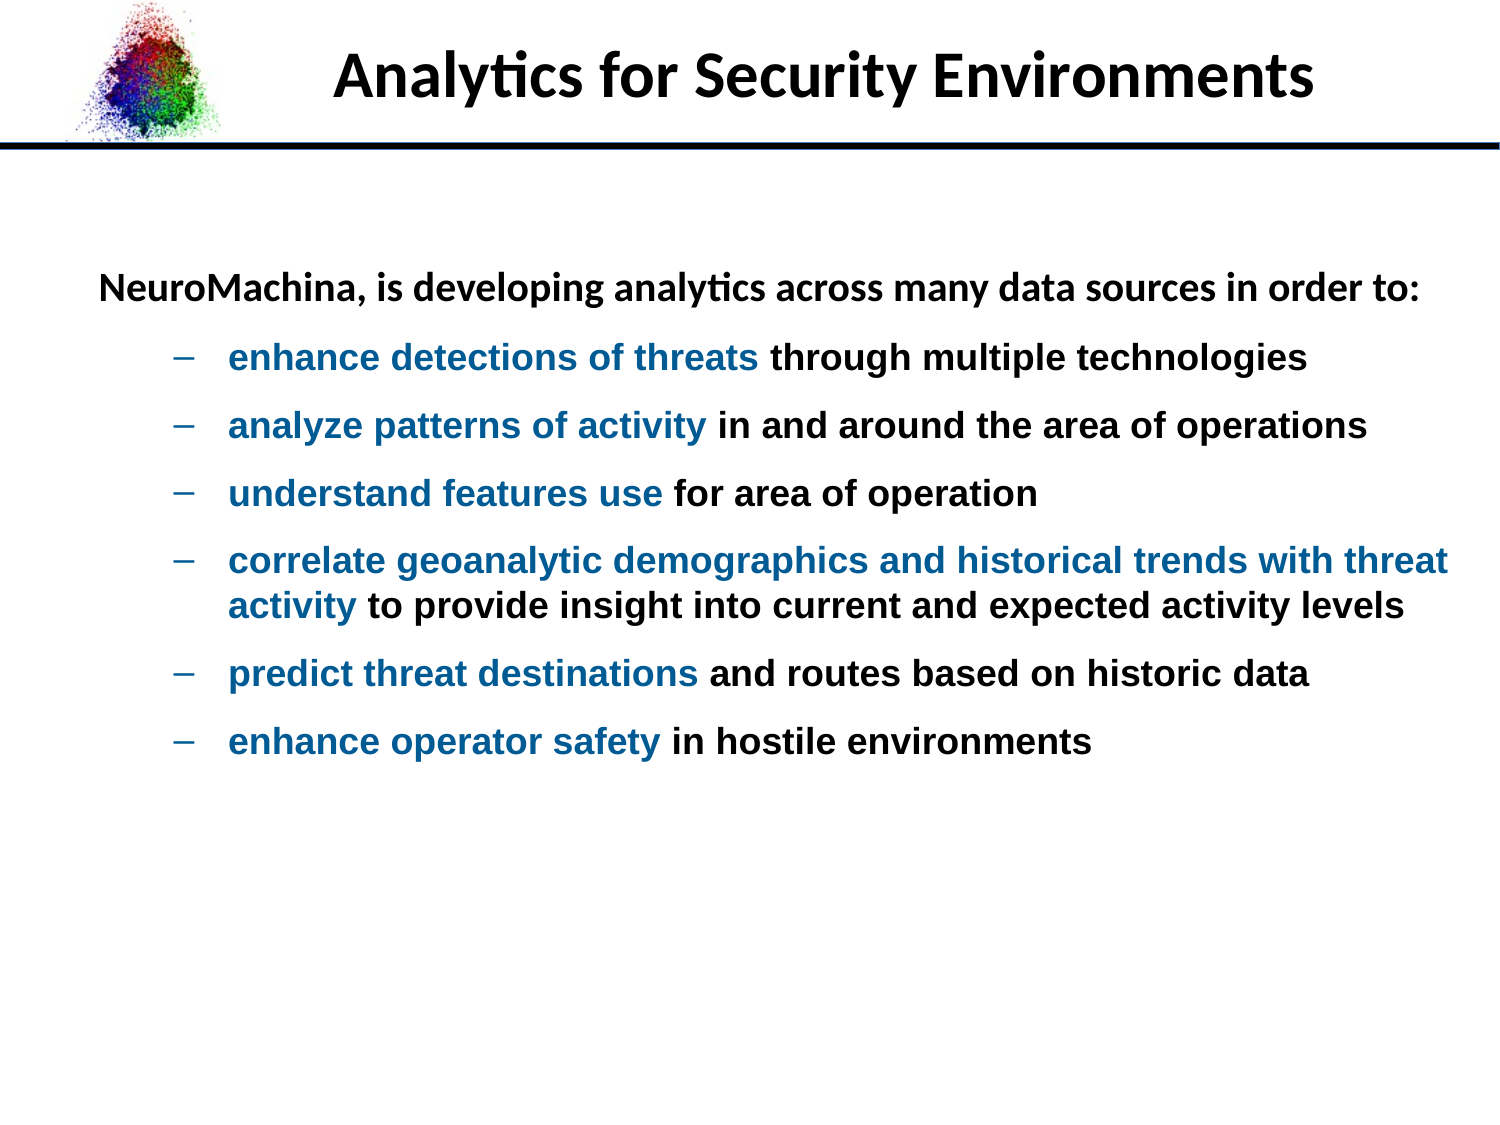

# Analytics for Security Environments
NeuroMachina, is developing analytics across many data sources in order to:
enhance detections of threats through multiple technologies
analyze patterns of activity in and around the area of operations
understand features use for area of operation
correlate geoanalytic demographics and historical trends with threat activity to provide insight into current and expected activity levels
predict threat destinations and routes based on historic data
enhance operator safety in hostile environments